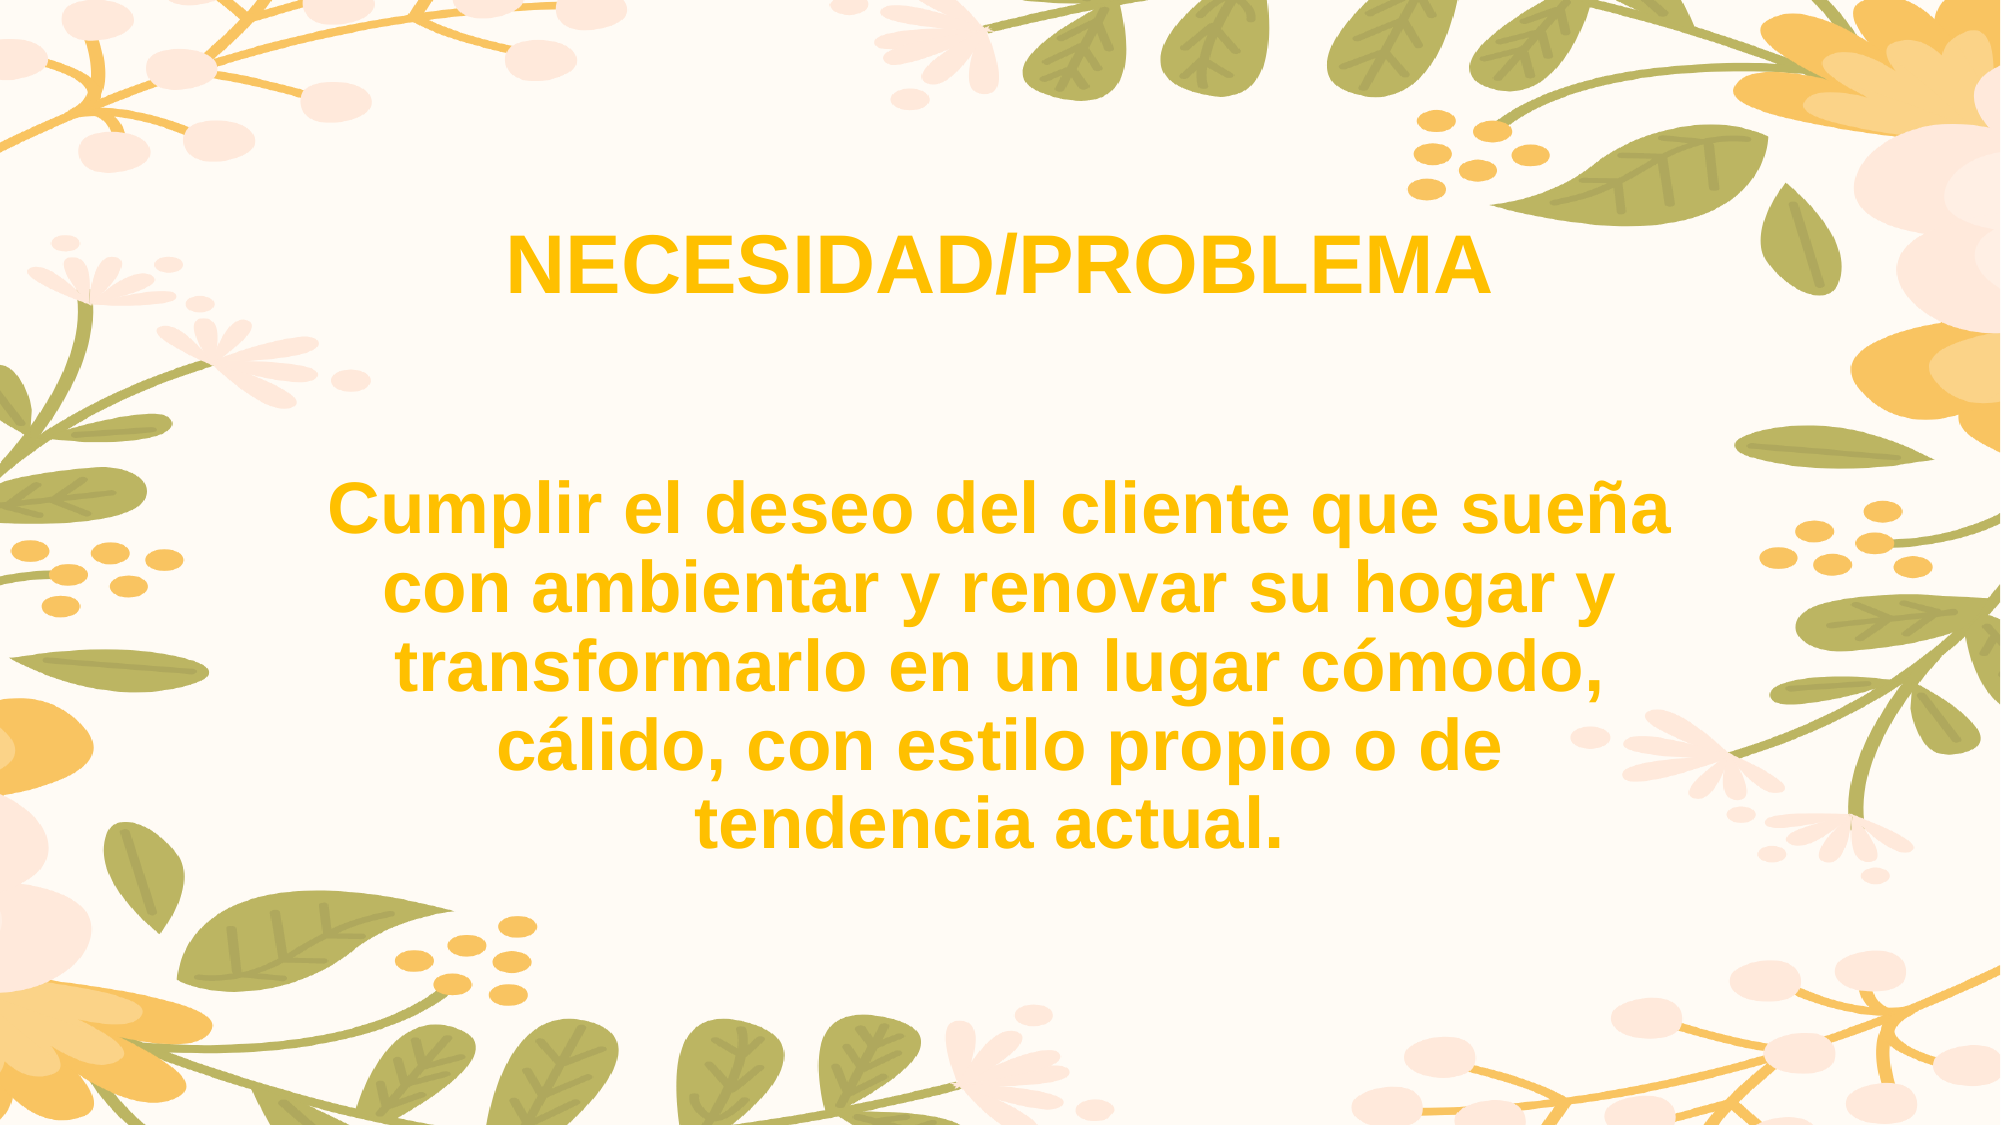

# NECESIDAD/PROBLEMA
Cumplir el deseo del cliente que sueña con ambientar y renovar su hogar y transformarlo en un lugar cómodo, cálido, con estilo propio o de tendencia actual.